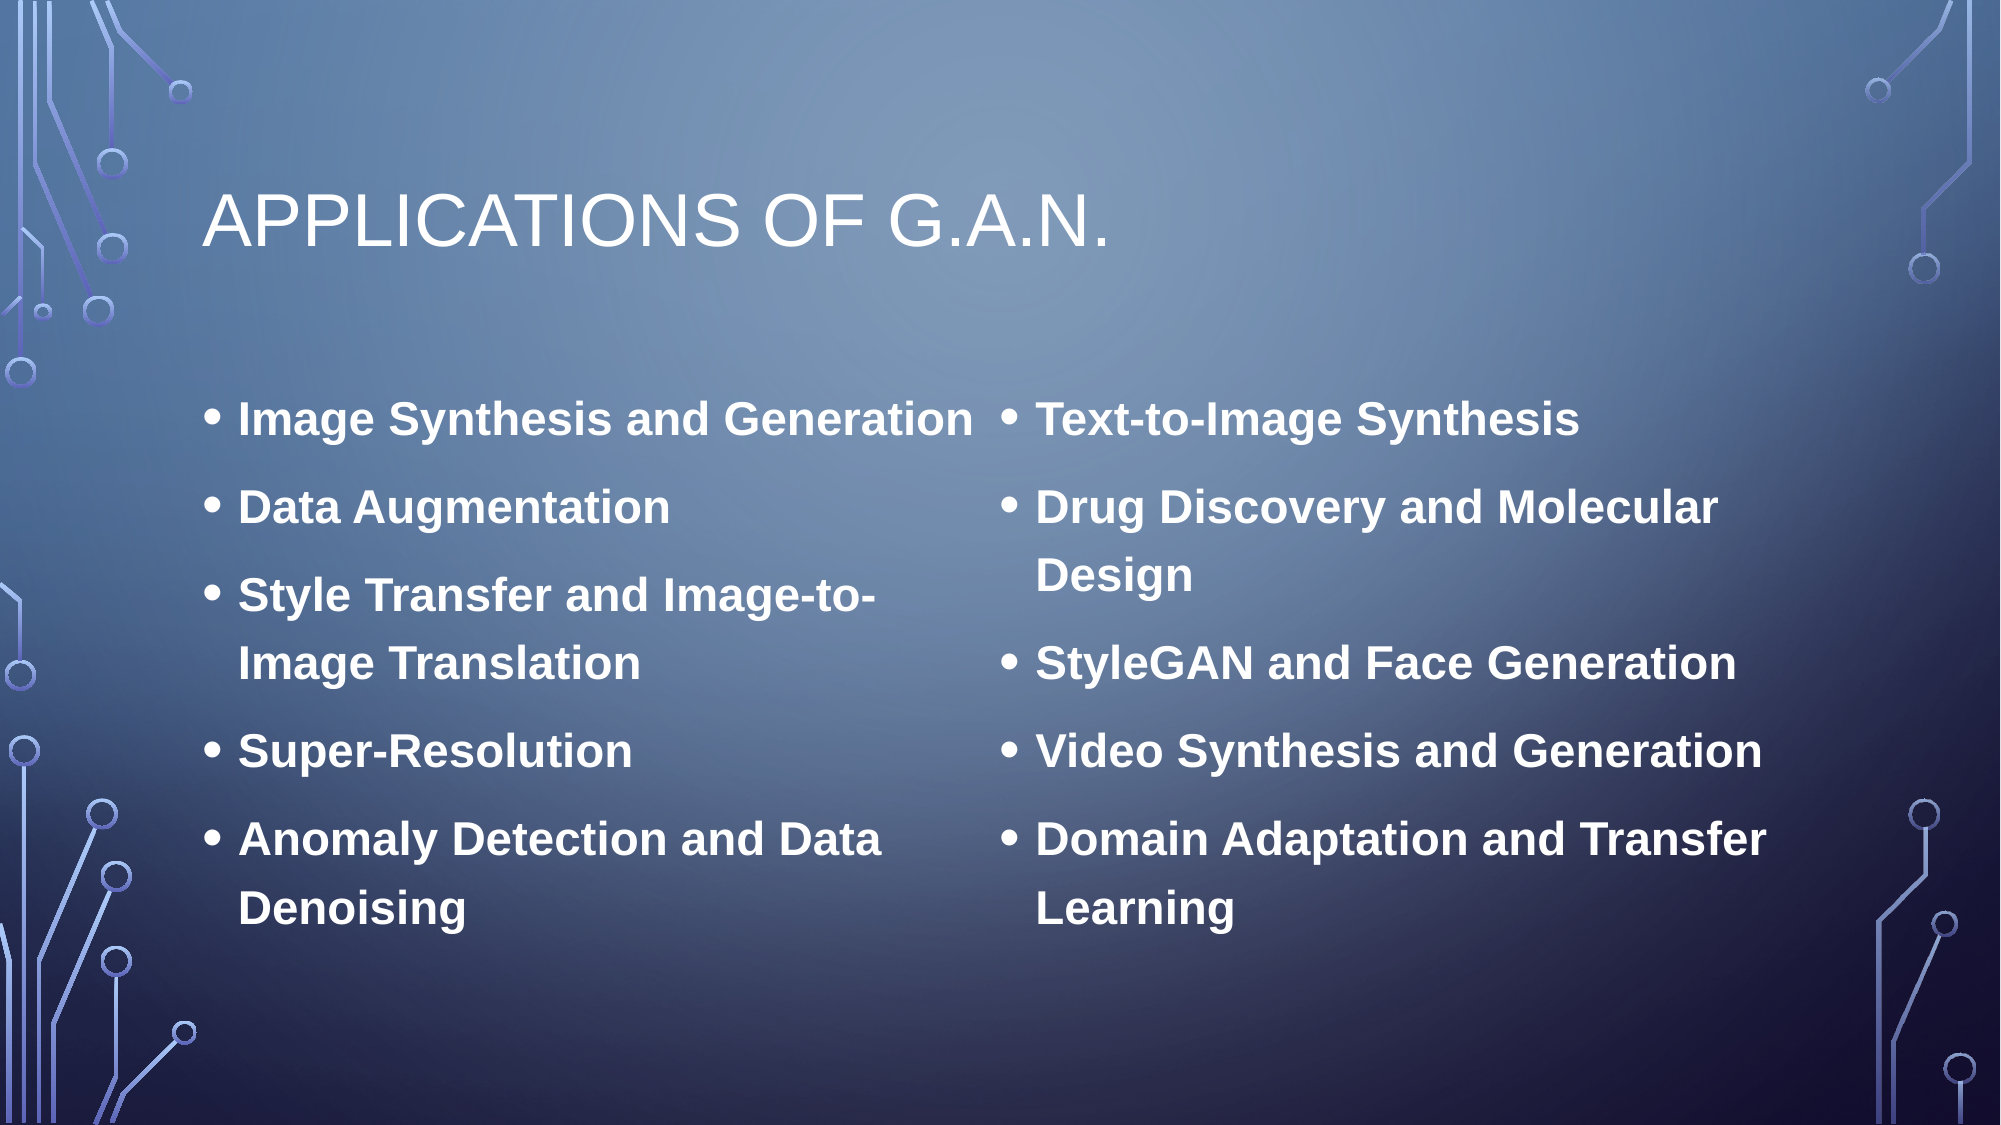

# Applications of G.A.N.
Image Synthesis and Generation
Data Augmentation
Style Transfer and Image-to-Image Translation
Super-Resolution
Anomaly Detection and Data Denoising
Text-to-Image Synthesis
Drug Discovery and Molecular Design
StyleGAN and Face Generation
Video Synthesis and Generation
Domain Adaptation and Transfer Learning